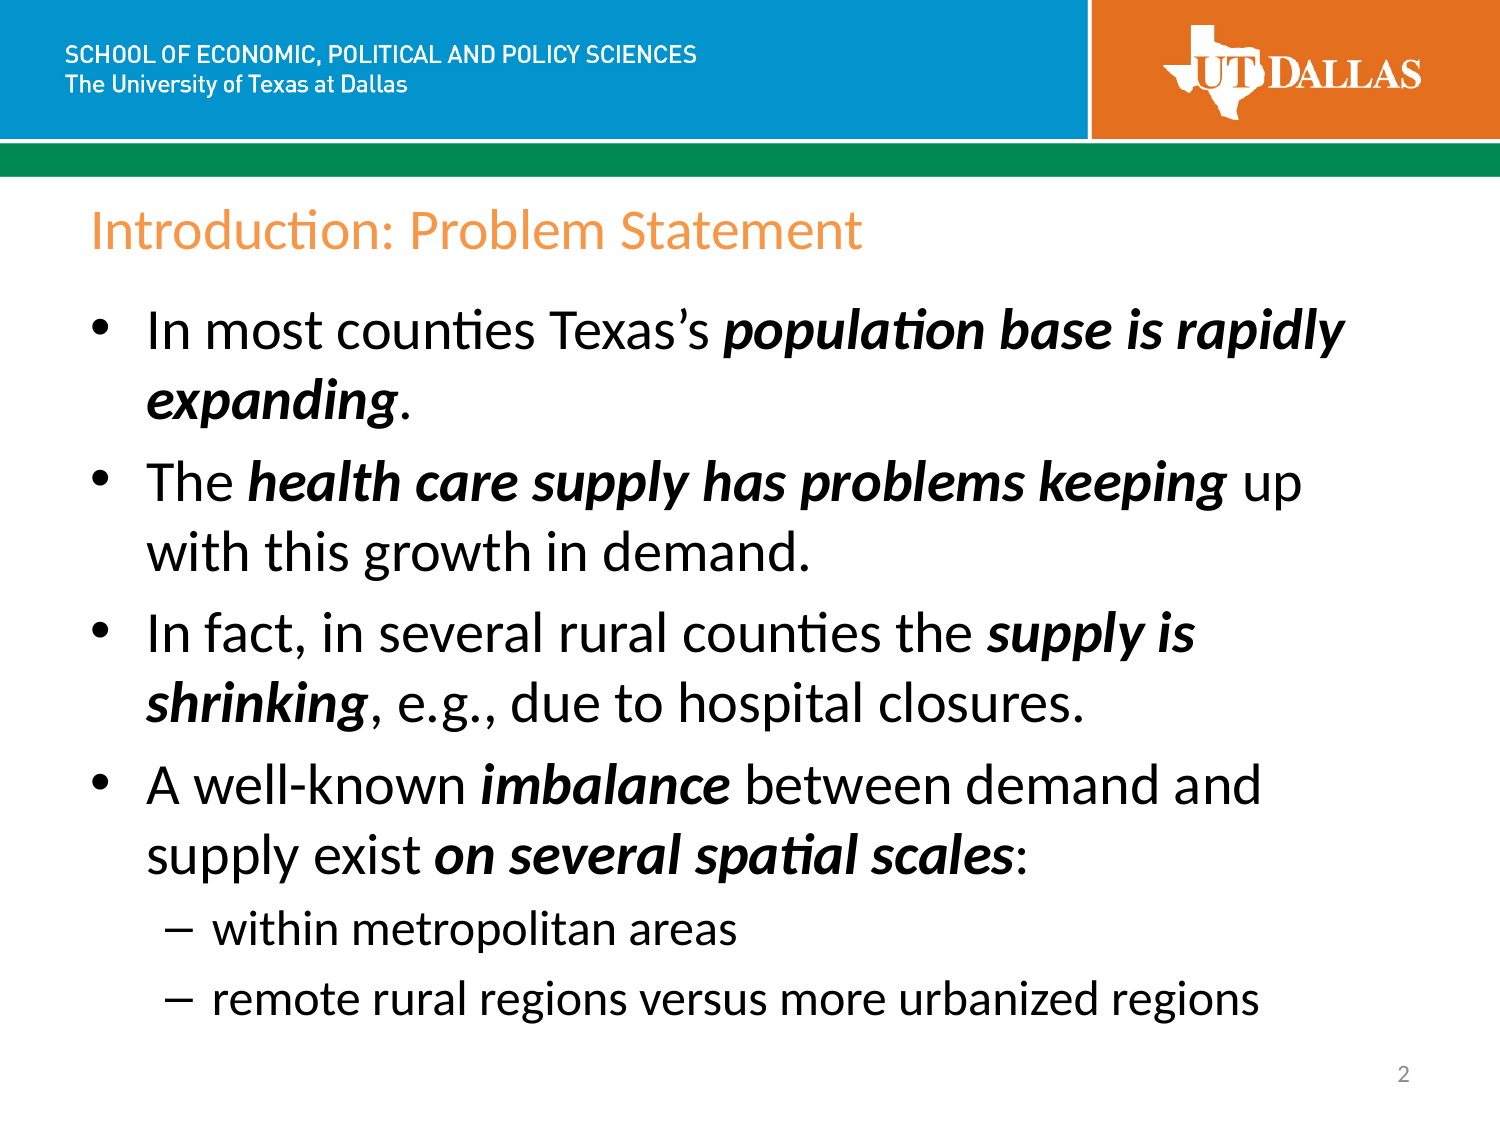

# Introduction: Problem Statement
In most counties Texas’s population base is rapidly expanding.
The health care supply has problems keeping up with this growth in demand.
In fact, in several rural counties the supply is shrinking, e.g., due to hospital closures.
A well-known imbalance between demand and supply exist on several spatial scales:
within metropolitan areas
remote rural regions versus more urbanized regions

2